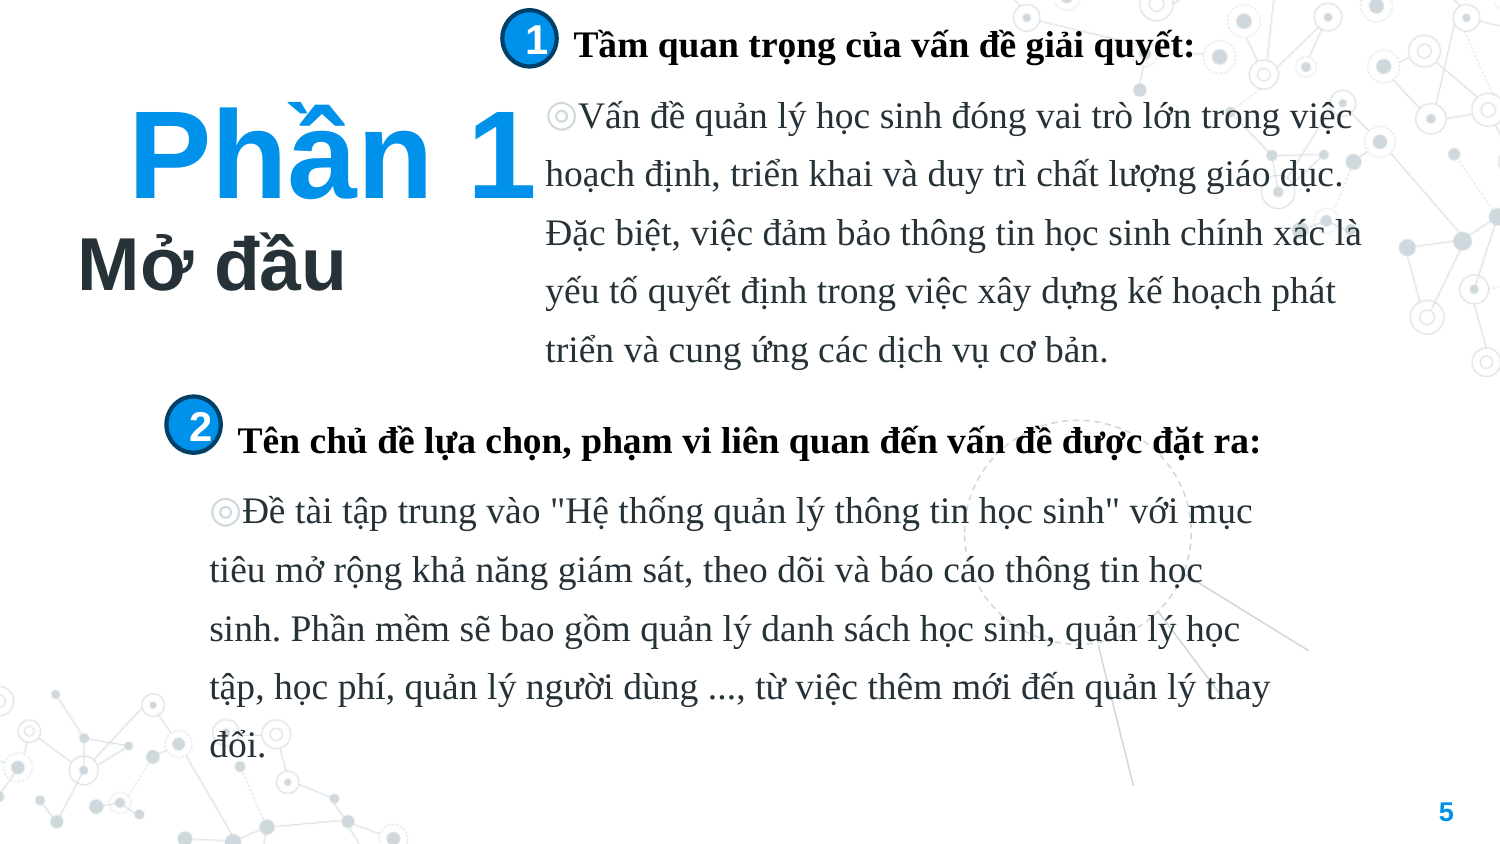

Tầm quan trọng của vấn đề giải quyết:
Vấn đề quản lý học sinh đóng vai trò lớn trong việc hoạch định, triển khai và duy trì chất lượng giáo dục. Đặc biệt, việc đảm bảo thông tin học sinh chính xác là yếu tố quyết định trong việc xây dựng kế hoạch phát triển và cung ứng các dịch vụ cơ bản.
1
Phần 1
Mở đầu
Tên chủ đề lựa chọn, phạm vi liên quan đến vấn đề được đặt ra:
Đề tài tập trung vào "Hệ thống quản lý thông tin học sinh" với mục tiêu mở rộng khả năng giám sát, theo dõi và báo cáo thông tin học sinh. Phần mềm sẽ bao gồm quản lý danh sách học sinh, quản lý học tập, học phí, quản lý người dùng ..., từ việc thêm mới đến quản lý thay đổi.
2

5